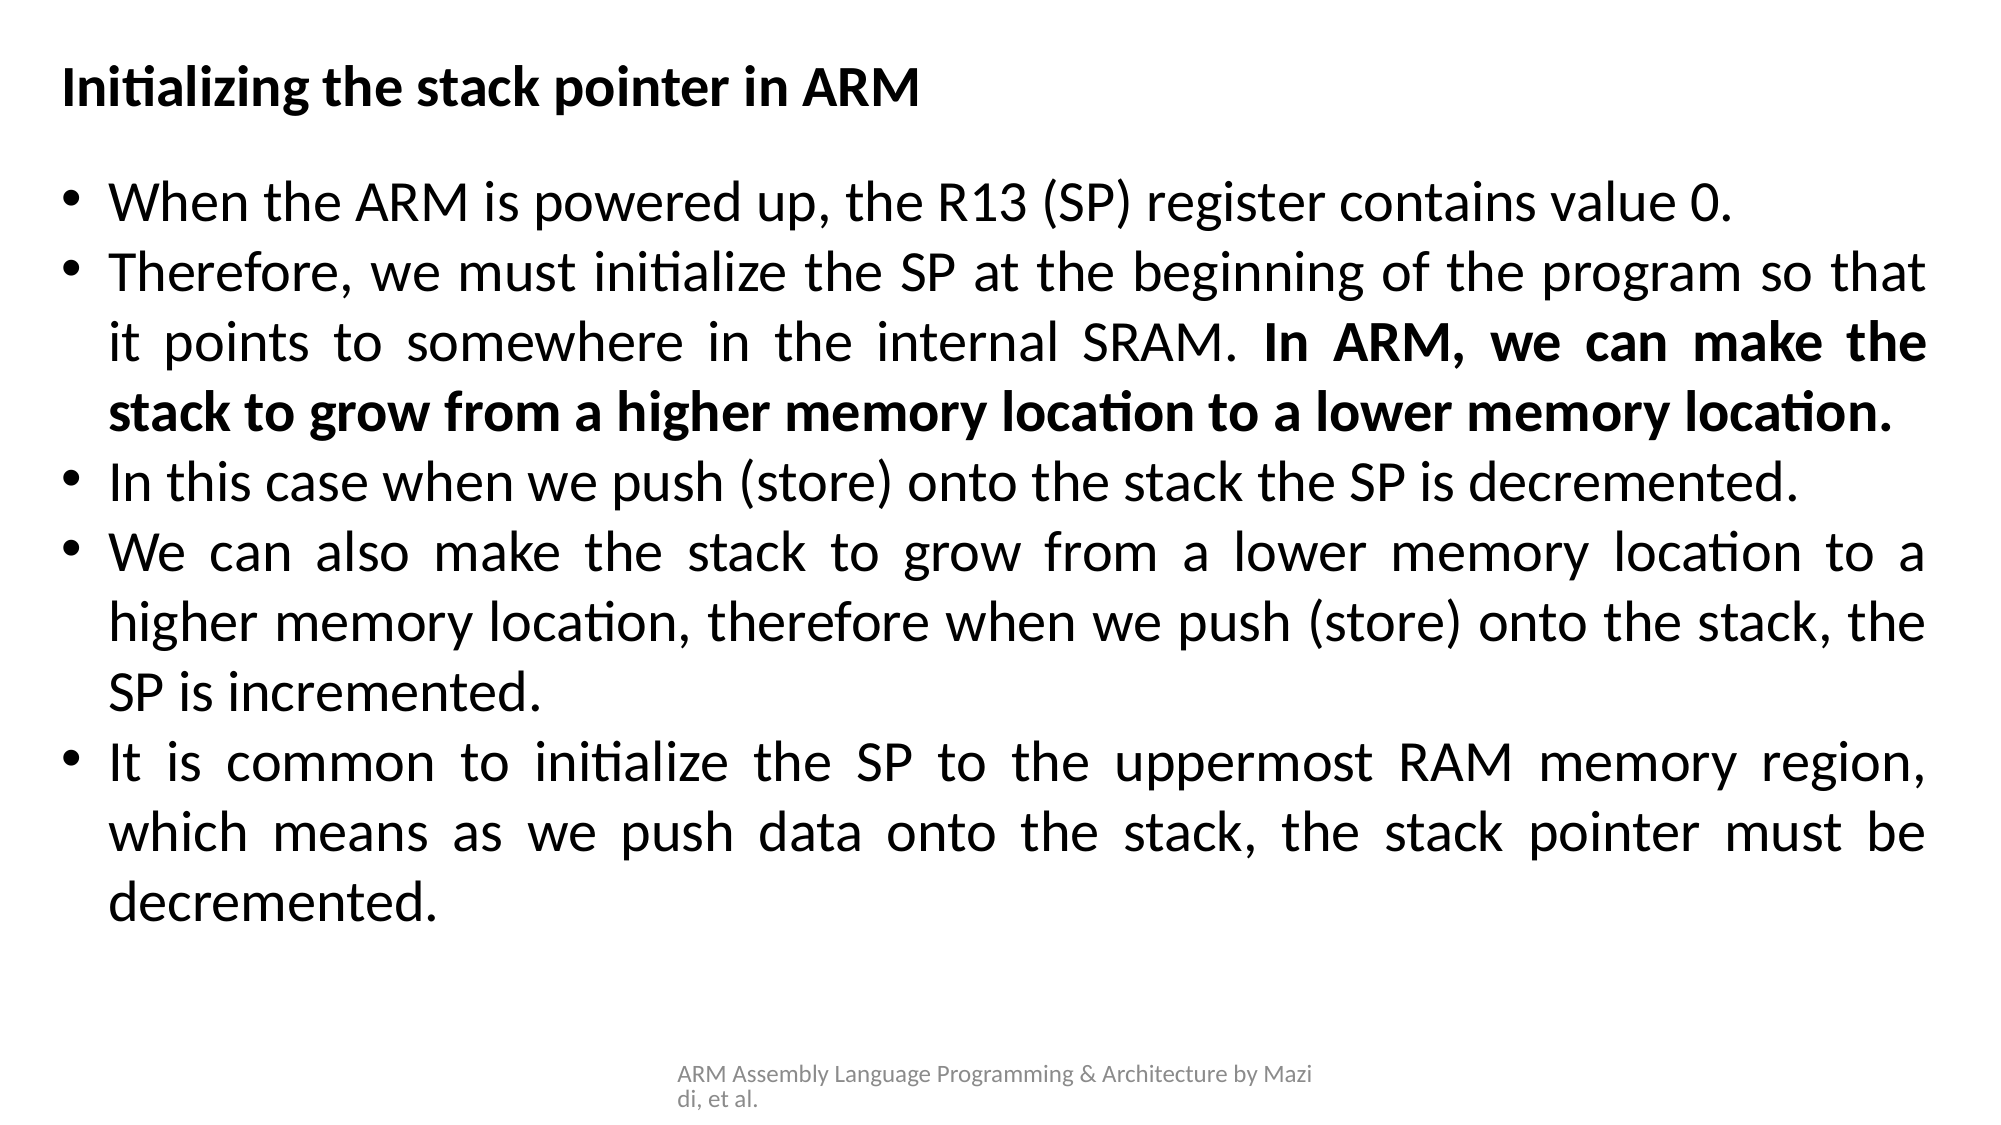

Initializing the stack pointer in ARM

When the ARM is powered up, the R13 (SP) register contains value 0.
Therefore, we must initialize the SP at the beginning of the program so that it points to somewhere in the internal SRAM. In ARM, we can make the stack to grow from a higher memory location to a lower memory location.
In this case when we push (store) onto the stack the SP is decremented.
We can also make the stack to grow from a lower memory location to a higher memory location, therefore when we push (store) onto the stack, the SP is incremented.
It is common to initialize the SP to the uppermost RAM memory region, which means as we push data onto the stack, the stack pointer must be decremented.
ARM Assembly Language Programming & Architecture by Mazidi, et al.